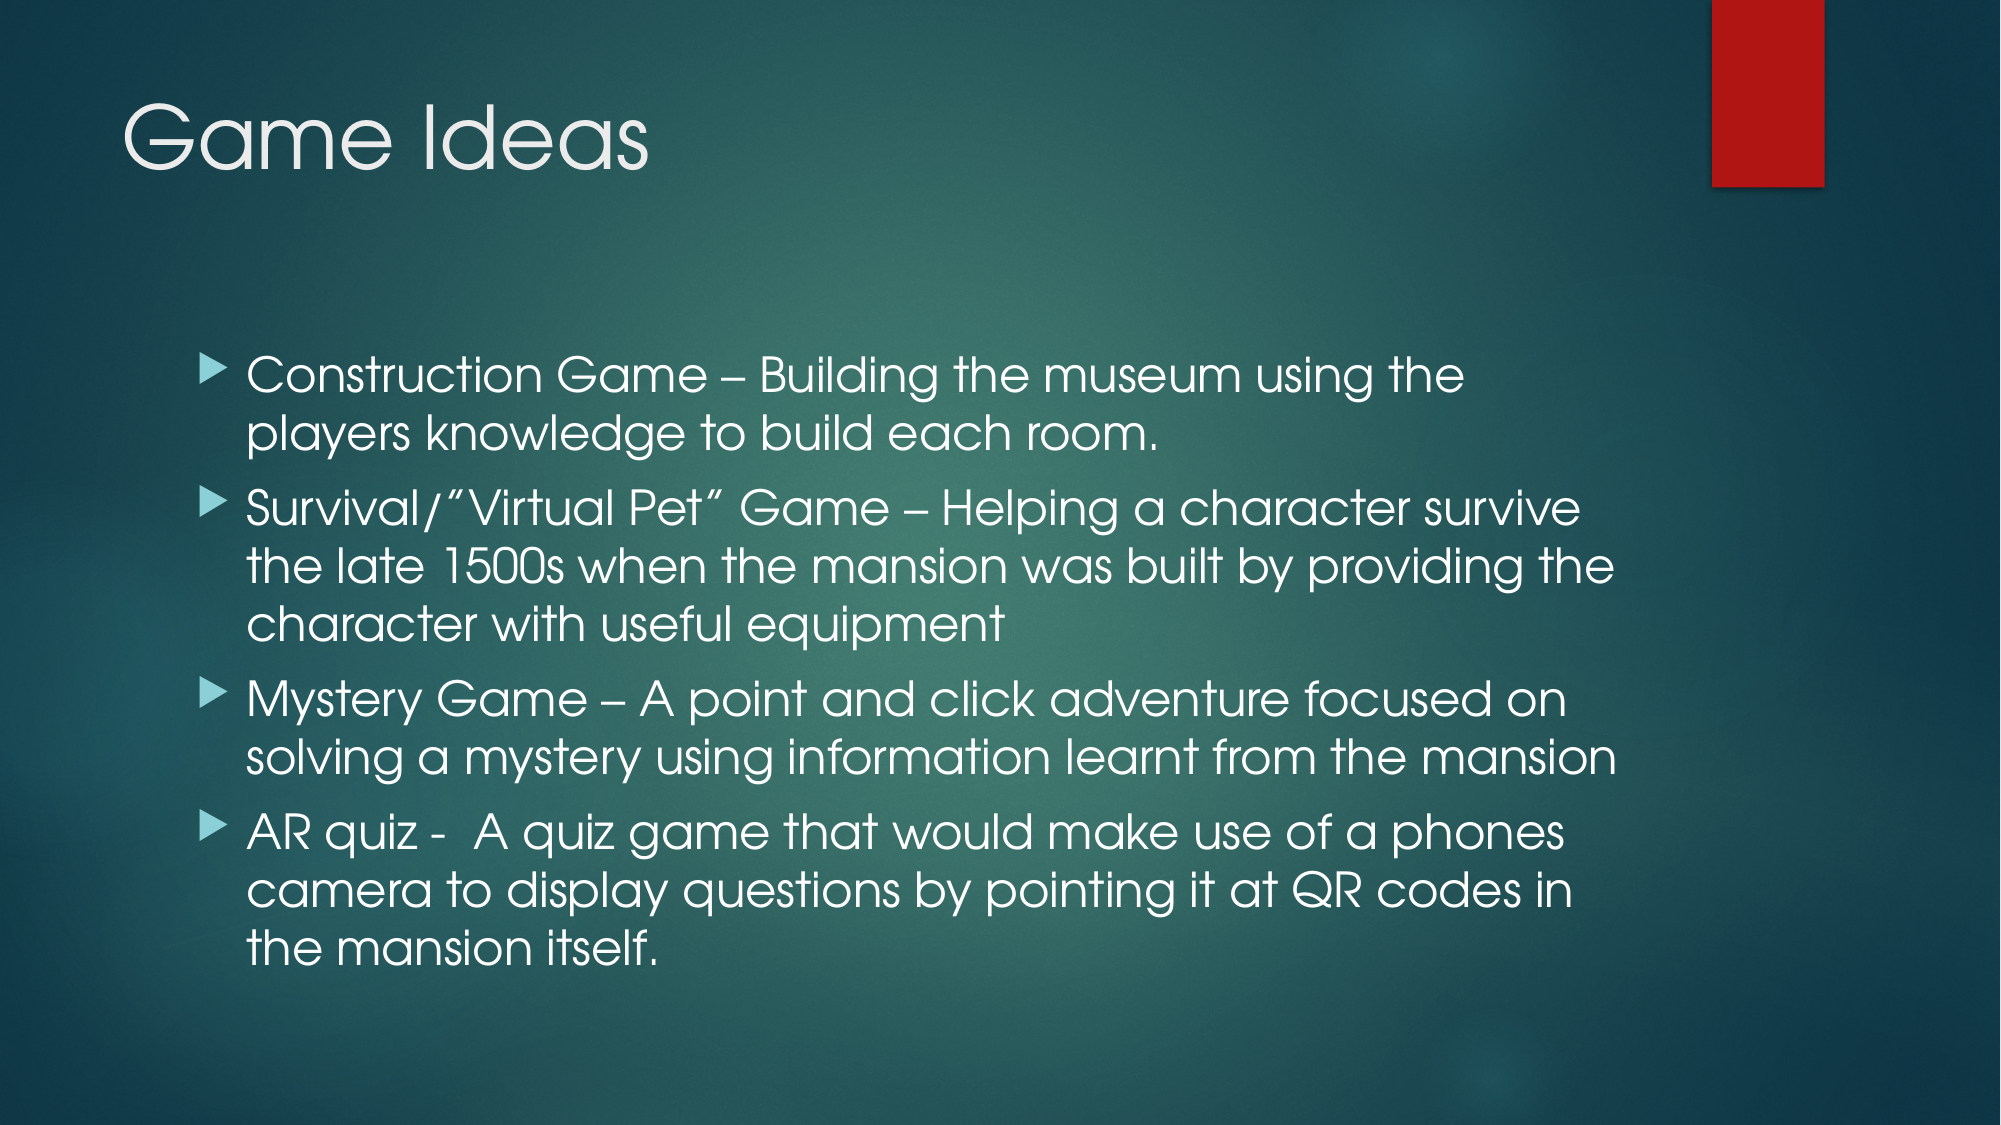

# Game Ideas
Construction Game – Building the museum using the players knowledge to build each room.
Survival/”Virtual Pet” Game – Helping a character survive the late 1500s when the mansion was built by providing the character with useful equipment
Mystery Game – A point and click adventure focused on solving a mystery using information learnt from the mansion
AR quiz -  A quiz game that would make use of a phones camera to display questions by pointing it at QR codes in the mansion itself.